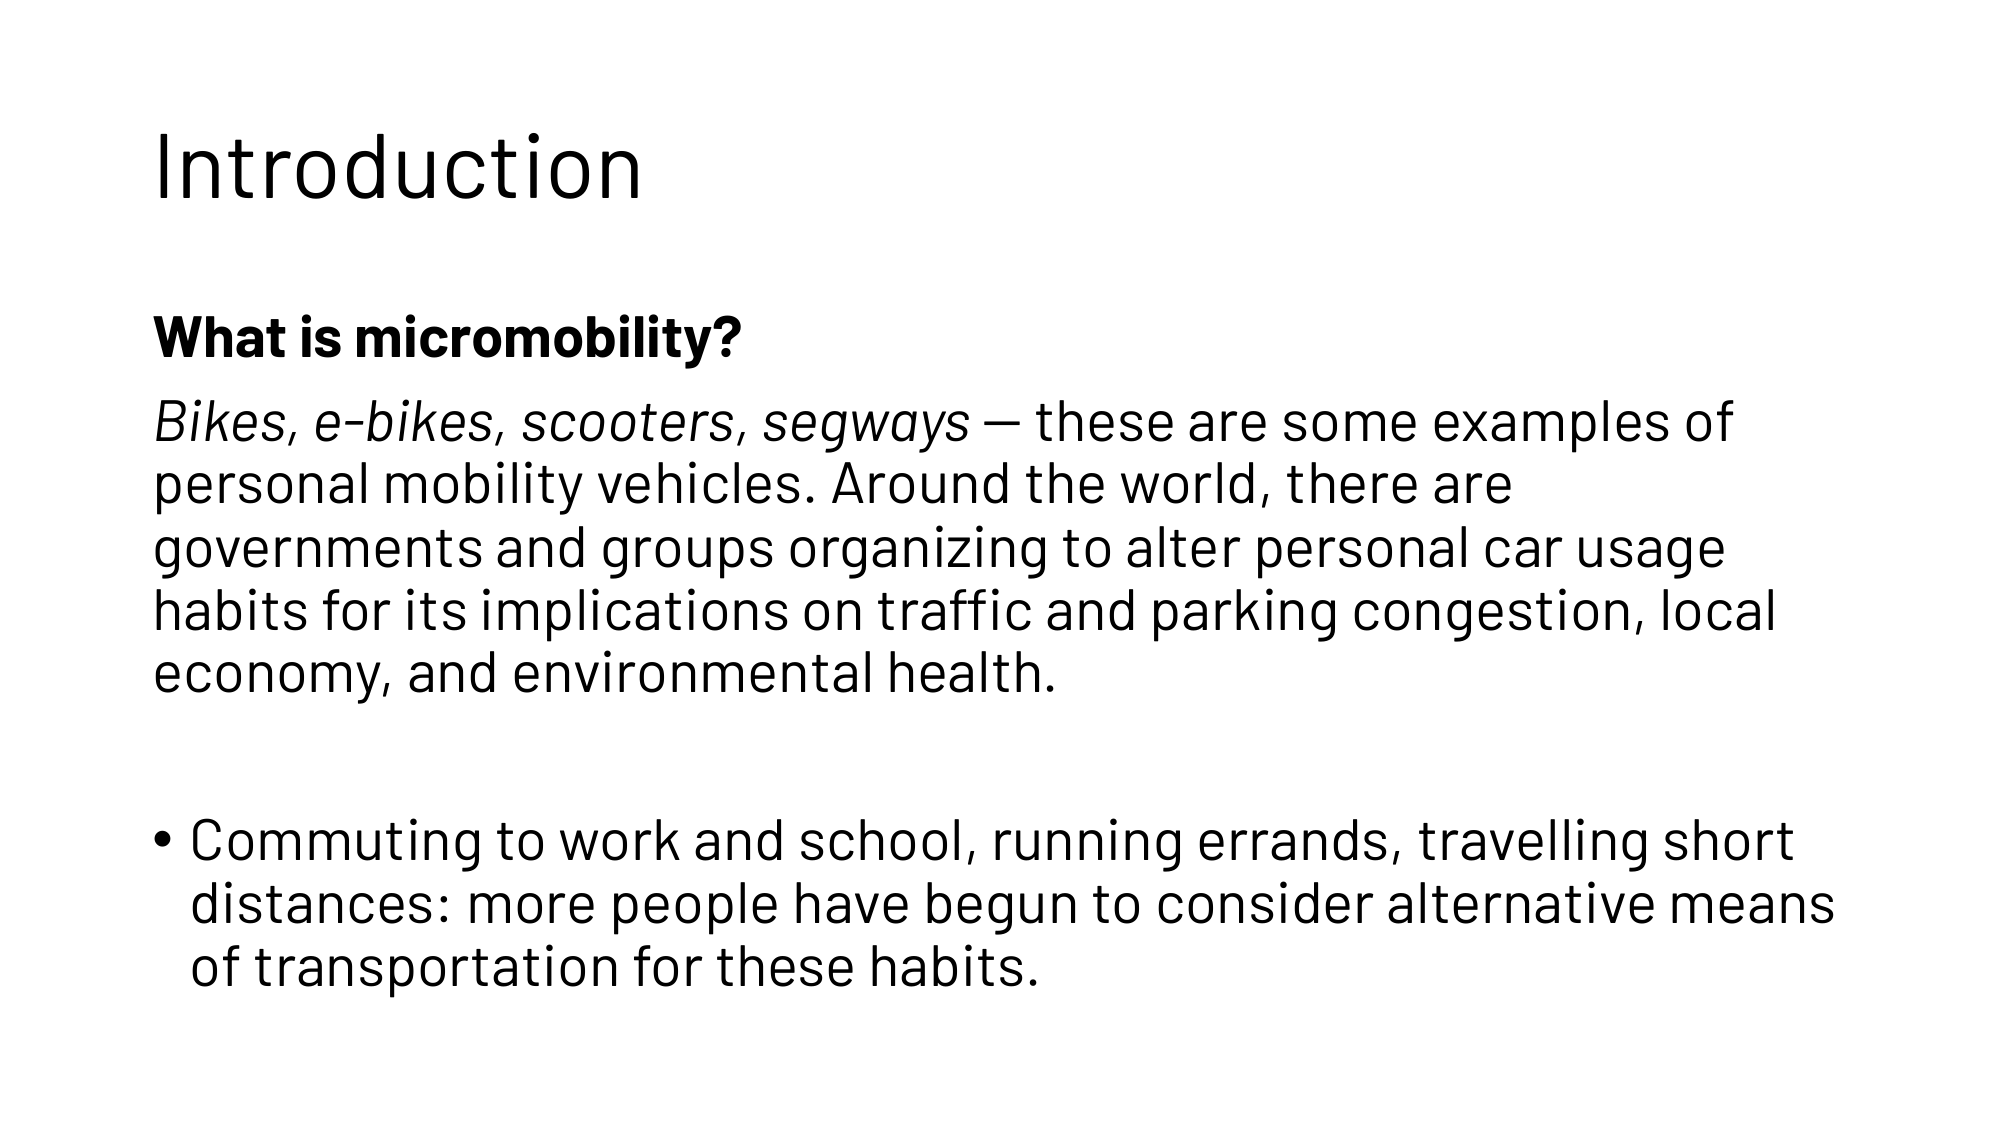

# Introduction
What is micromobility?
Bikes, e-bikes, scooters, segways -- these are some examples of personal mobility vehicles. Around the world, there are governments and groups organizing to alter personal car usage habits for its implications on traffic and parking congestion, local economy, and environmental health.

Commuting to work and school, running errands, travelling short distances: more people have begun to consider alternative means of transportation for these habits.